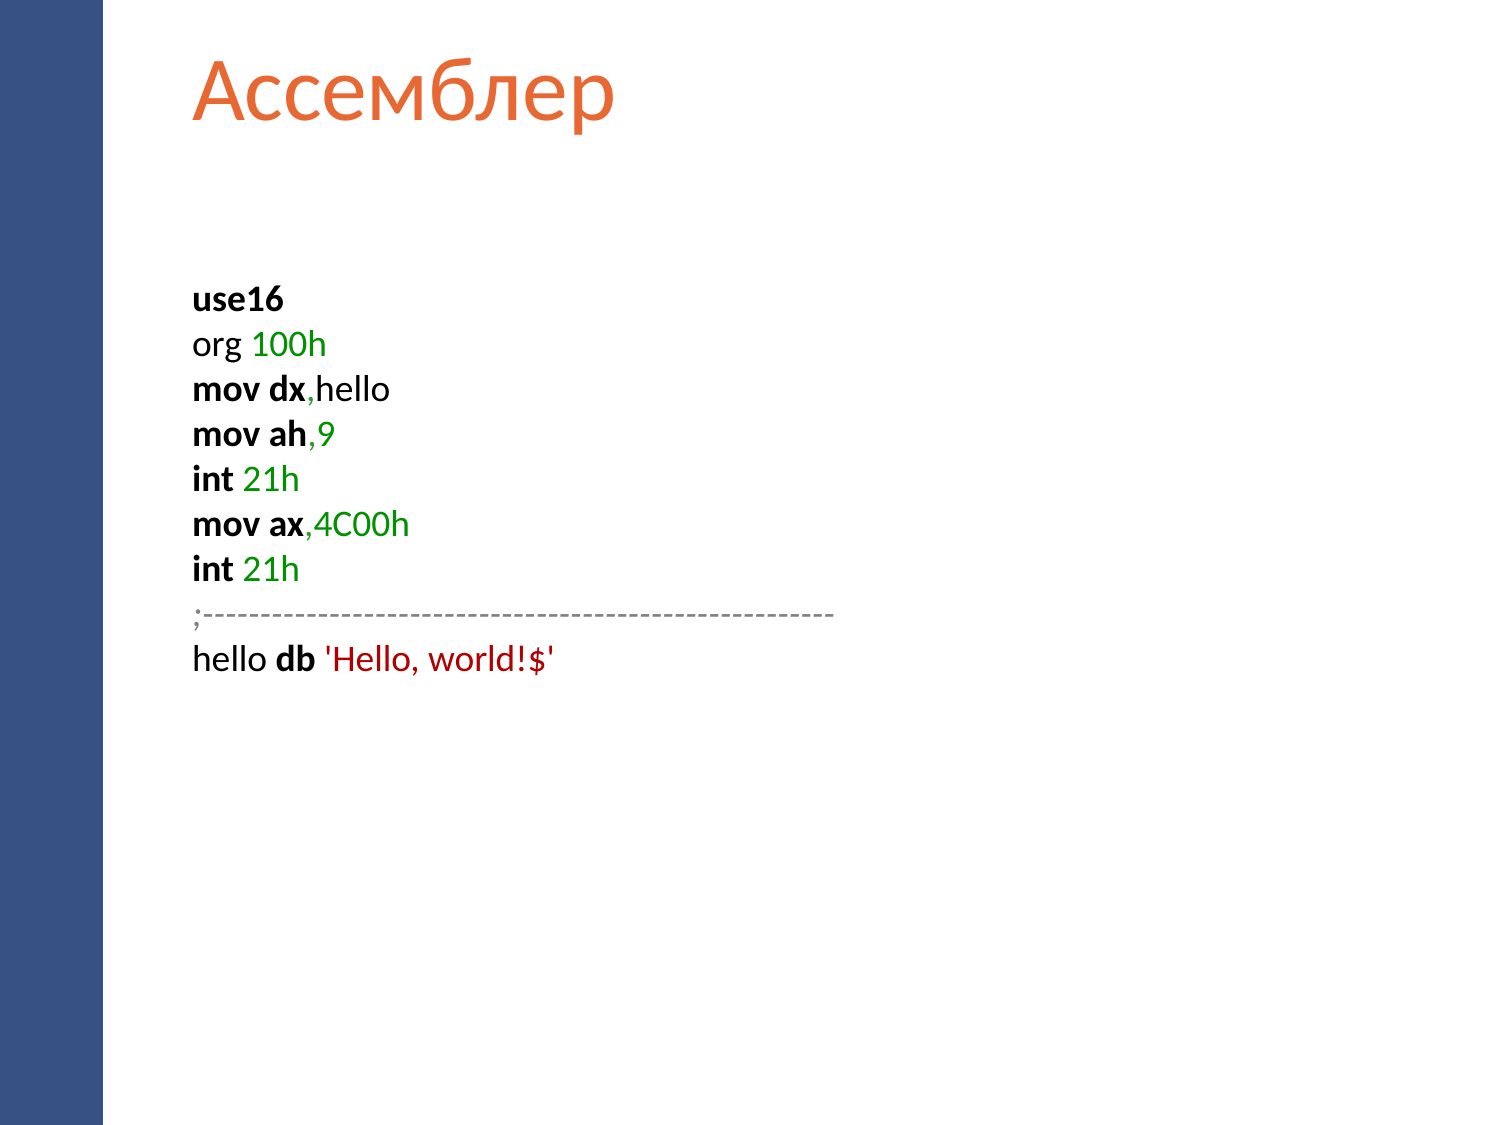

Ассемблер
use16
org 100h
mov dx,hello
mov ah,9
int 21h
mov ax,4C00h
int 21h
;-------------------------------------------------------
hello db 'Hello, world!$'